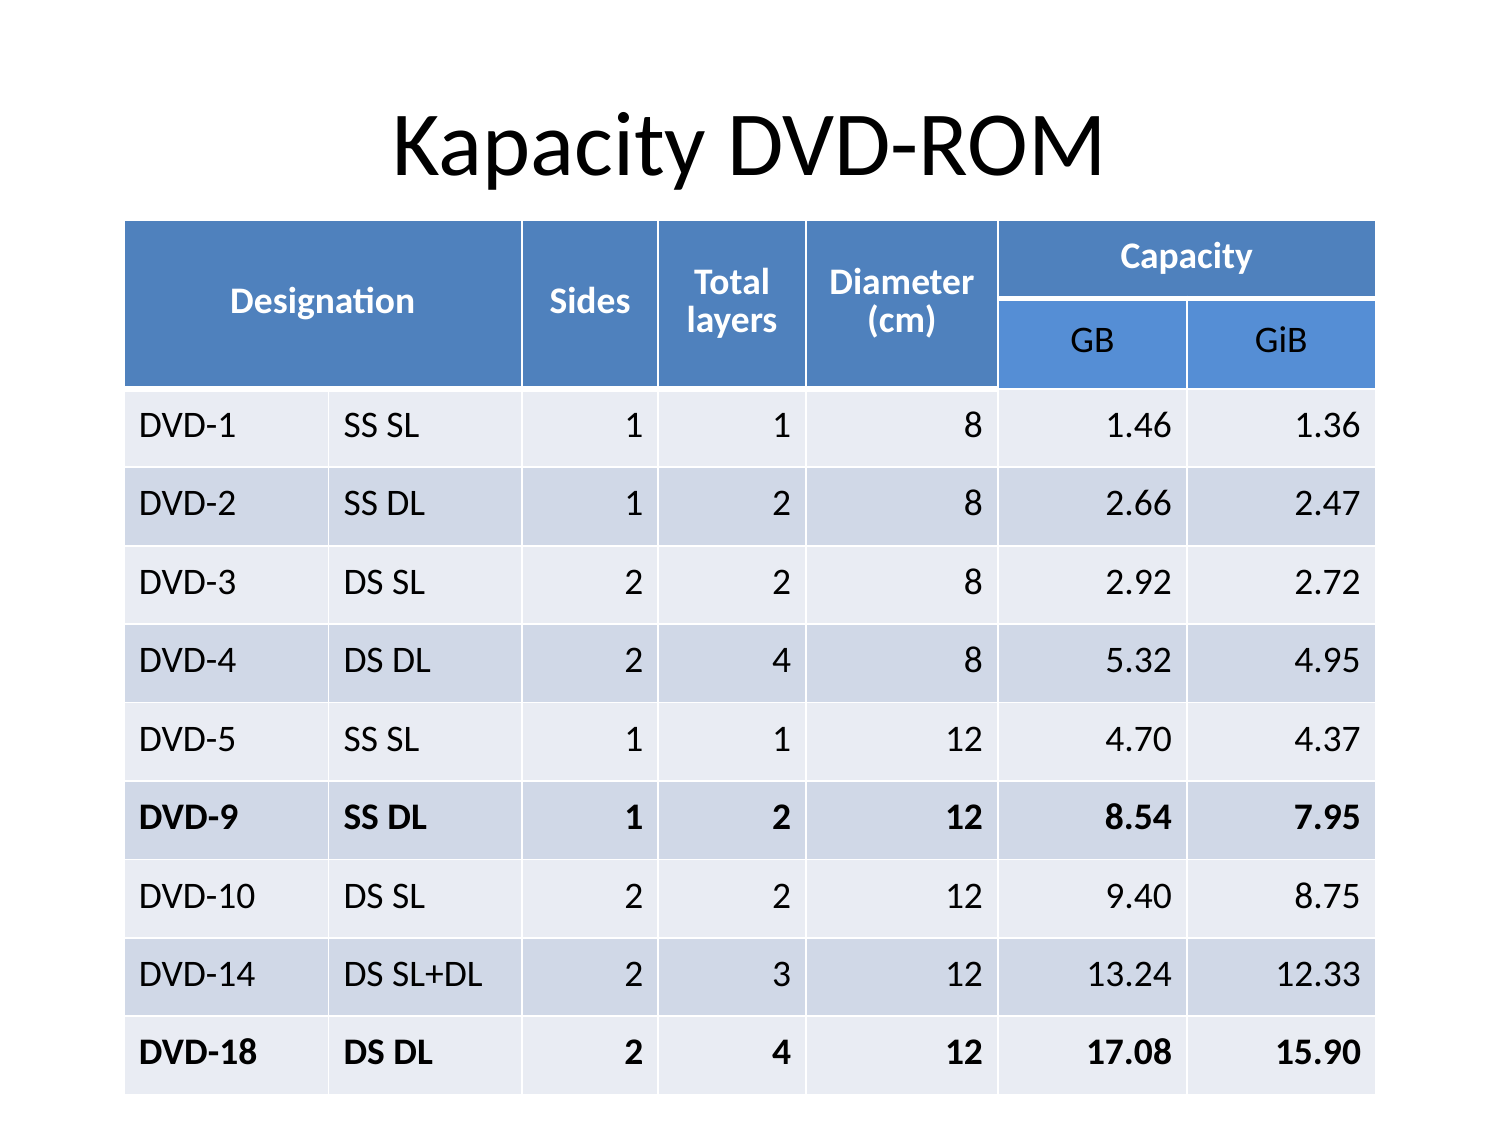

# Kapacity DVD-ROM
| Designation |  | Sides | Total layers | Diameter (cm) | Capacity |  |
| --- | --- | --- | --- | --- | --- | --- |
|  |  |  |  |  | GB | GiB |
| DVD-1 | SS SL | 1 | 1 | 8 | 1.46 | 1.36 |
| DVD-2 | SS DL | 1 | 2 | 8 | 2.66 | 2.47 |
| DVD-3 | DS SL | 2 | 2 | 8 | 2.92 | 2.72 |
| DVD-4 | DS DL | 2 | 4 | 8 | 5.32 | 4.95 |
| DVD-5 | SS SL | 1 | 1 | 12 | 4.70 | 4.37 |
| DVD-9 | SS DL | 1 | 2 | 12 | 8.54 | 7.95 |
| DVD-10 | DS SL | 2 | 2 | 12 | 9.40 | 8.75 |
| DVD-14 | DS SL+DL | 2 | 3 | 12 | 13.24 | 12.33 |
| DVD-18 | DS DL | 2 | 4 | 12 | 17.08 | 15.90 |